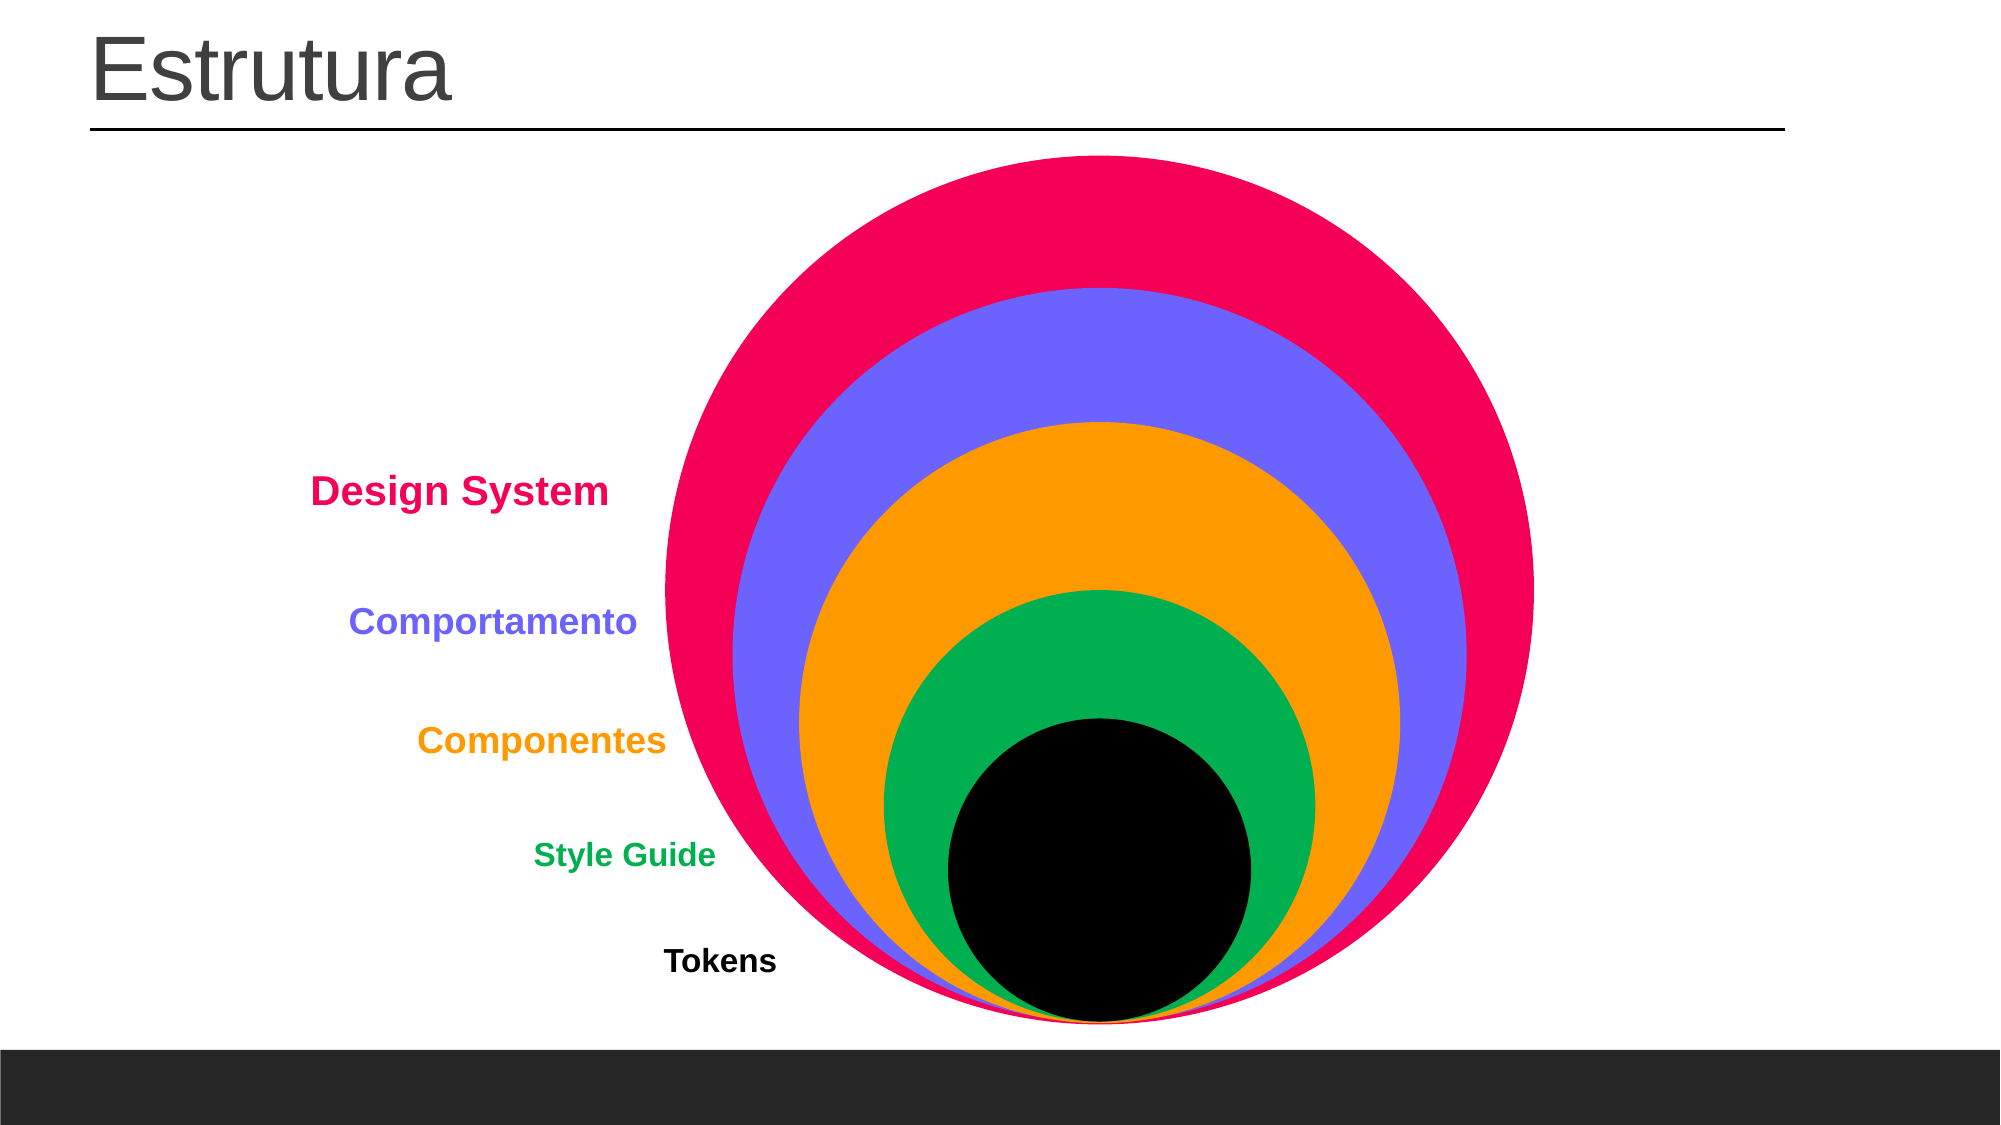

Estrutura

Design System
Comportamento

Componentes

Style Guide
Tokens